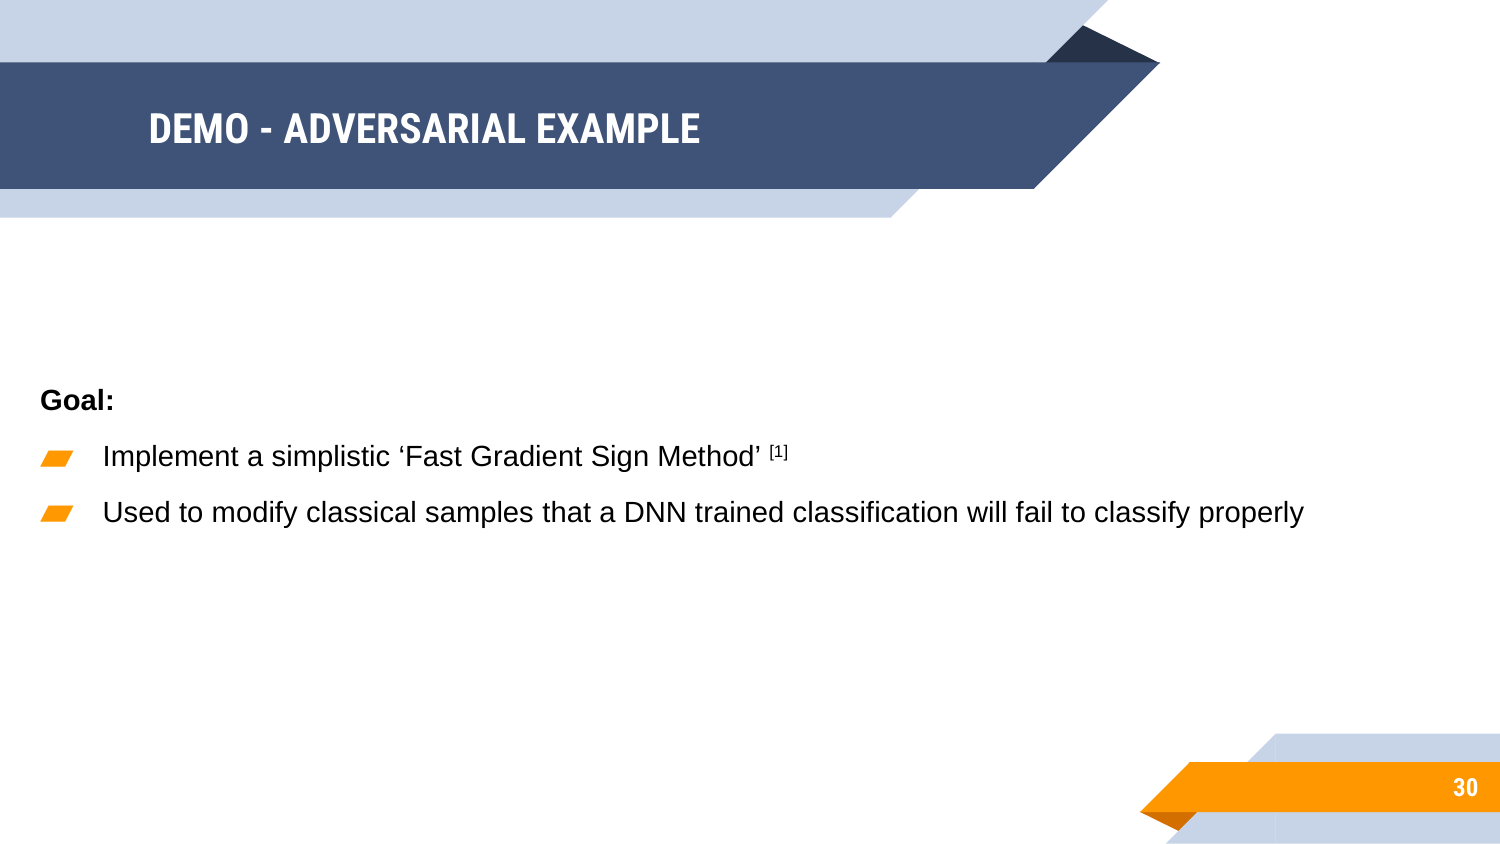

# DEMO - ADVERSARIAL EXAMPLE
Goal:
Implement a simplistic ‘Fast Gradient Sign Method’ [1]
Used to modify classical samples that a DNN trained classification will fail to classify properly

30